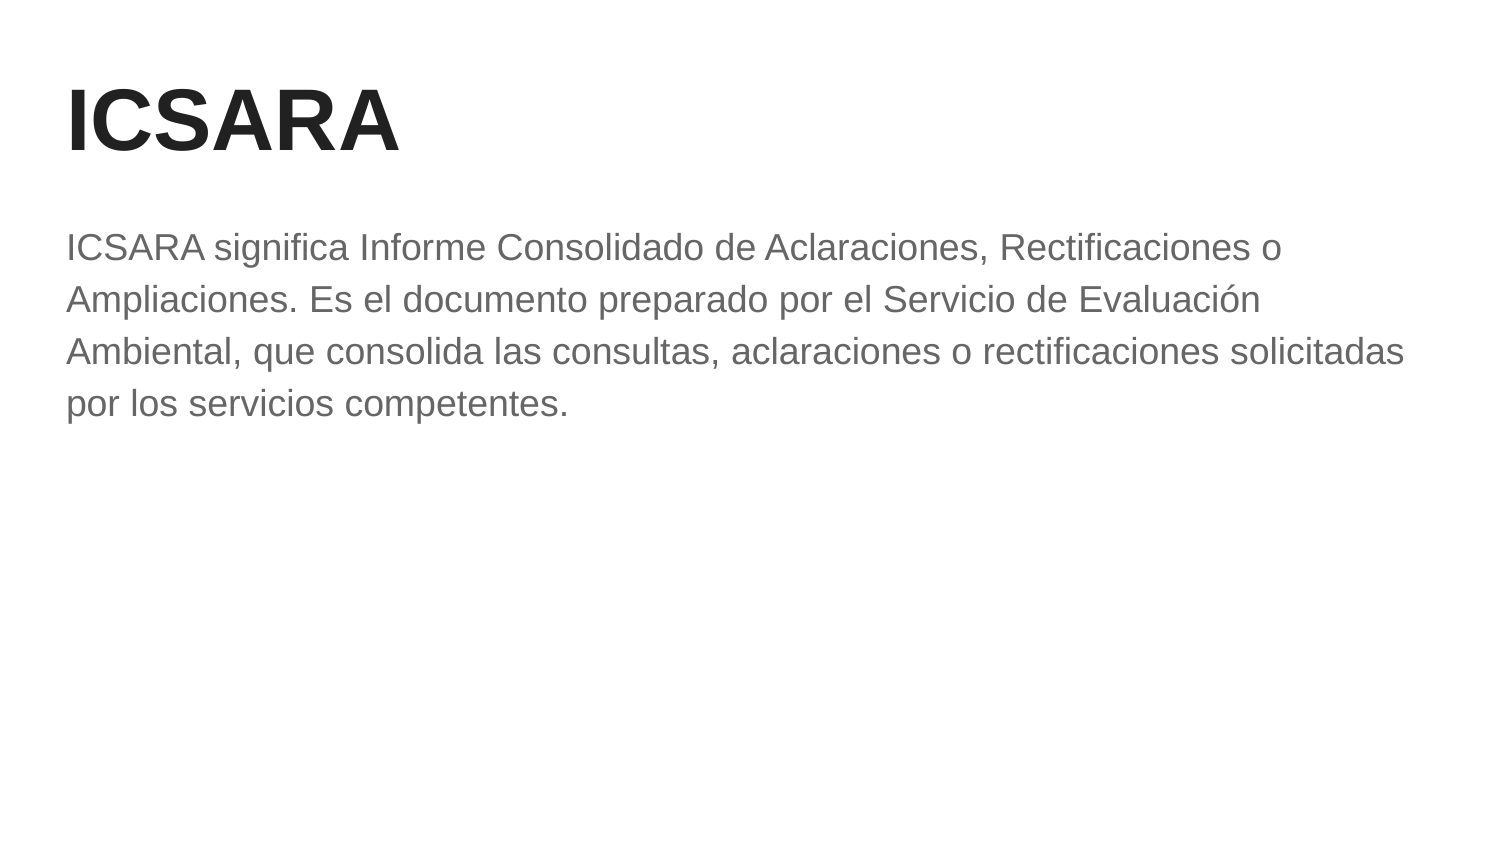

# ICSARA
ICSARA significa Informe Consolidado de Aclaraciones, Rectificaciones o Ampliaciones. Es el documento preparado por el Servicio de Evaluación Ambiental, que consolida las consultas, aclaraciones o rectificaciones solicitadas por los servicios competentes.